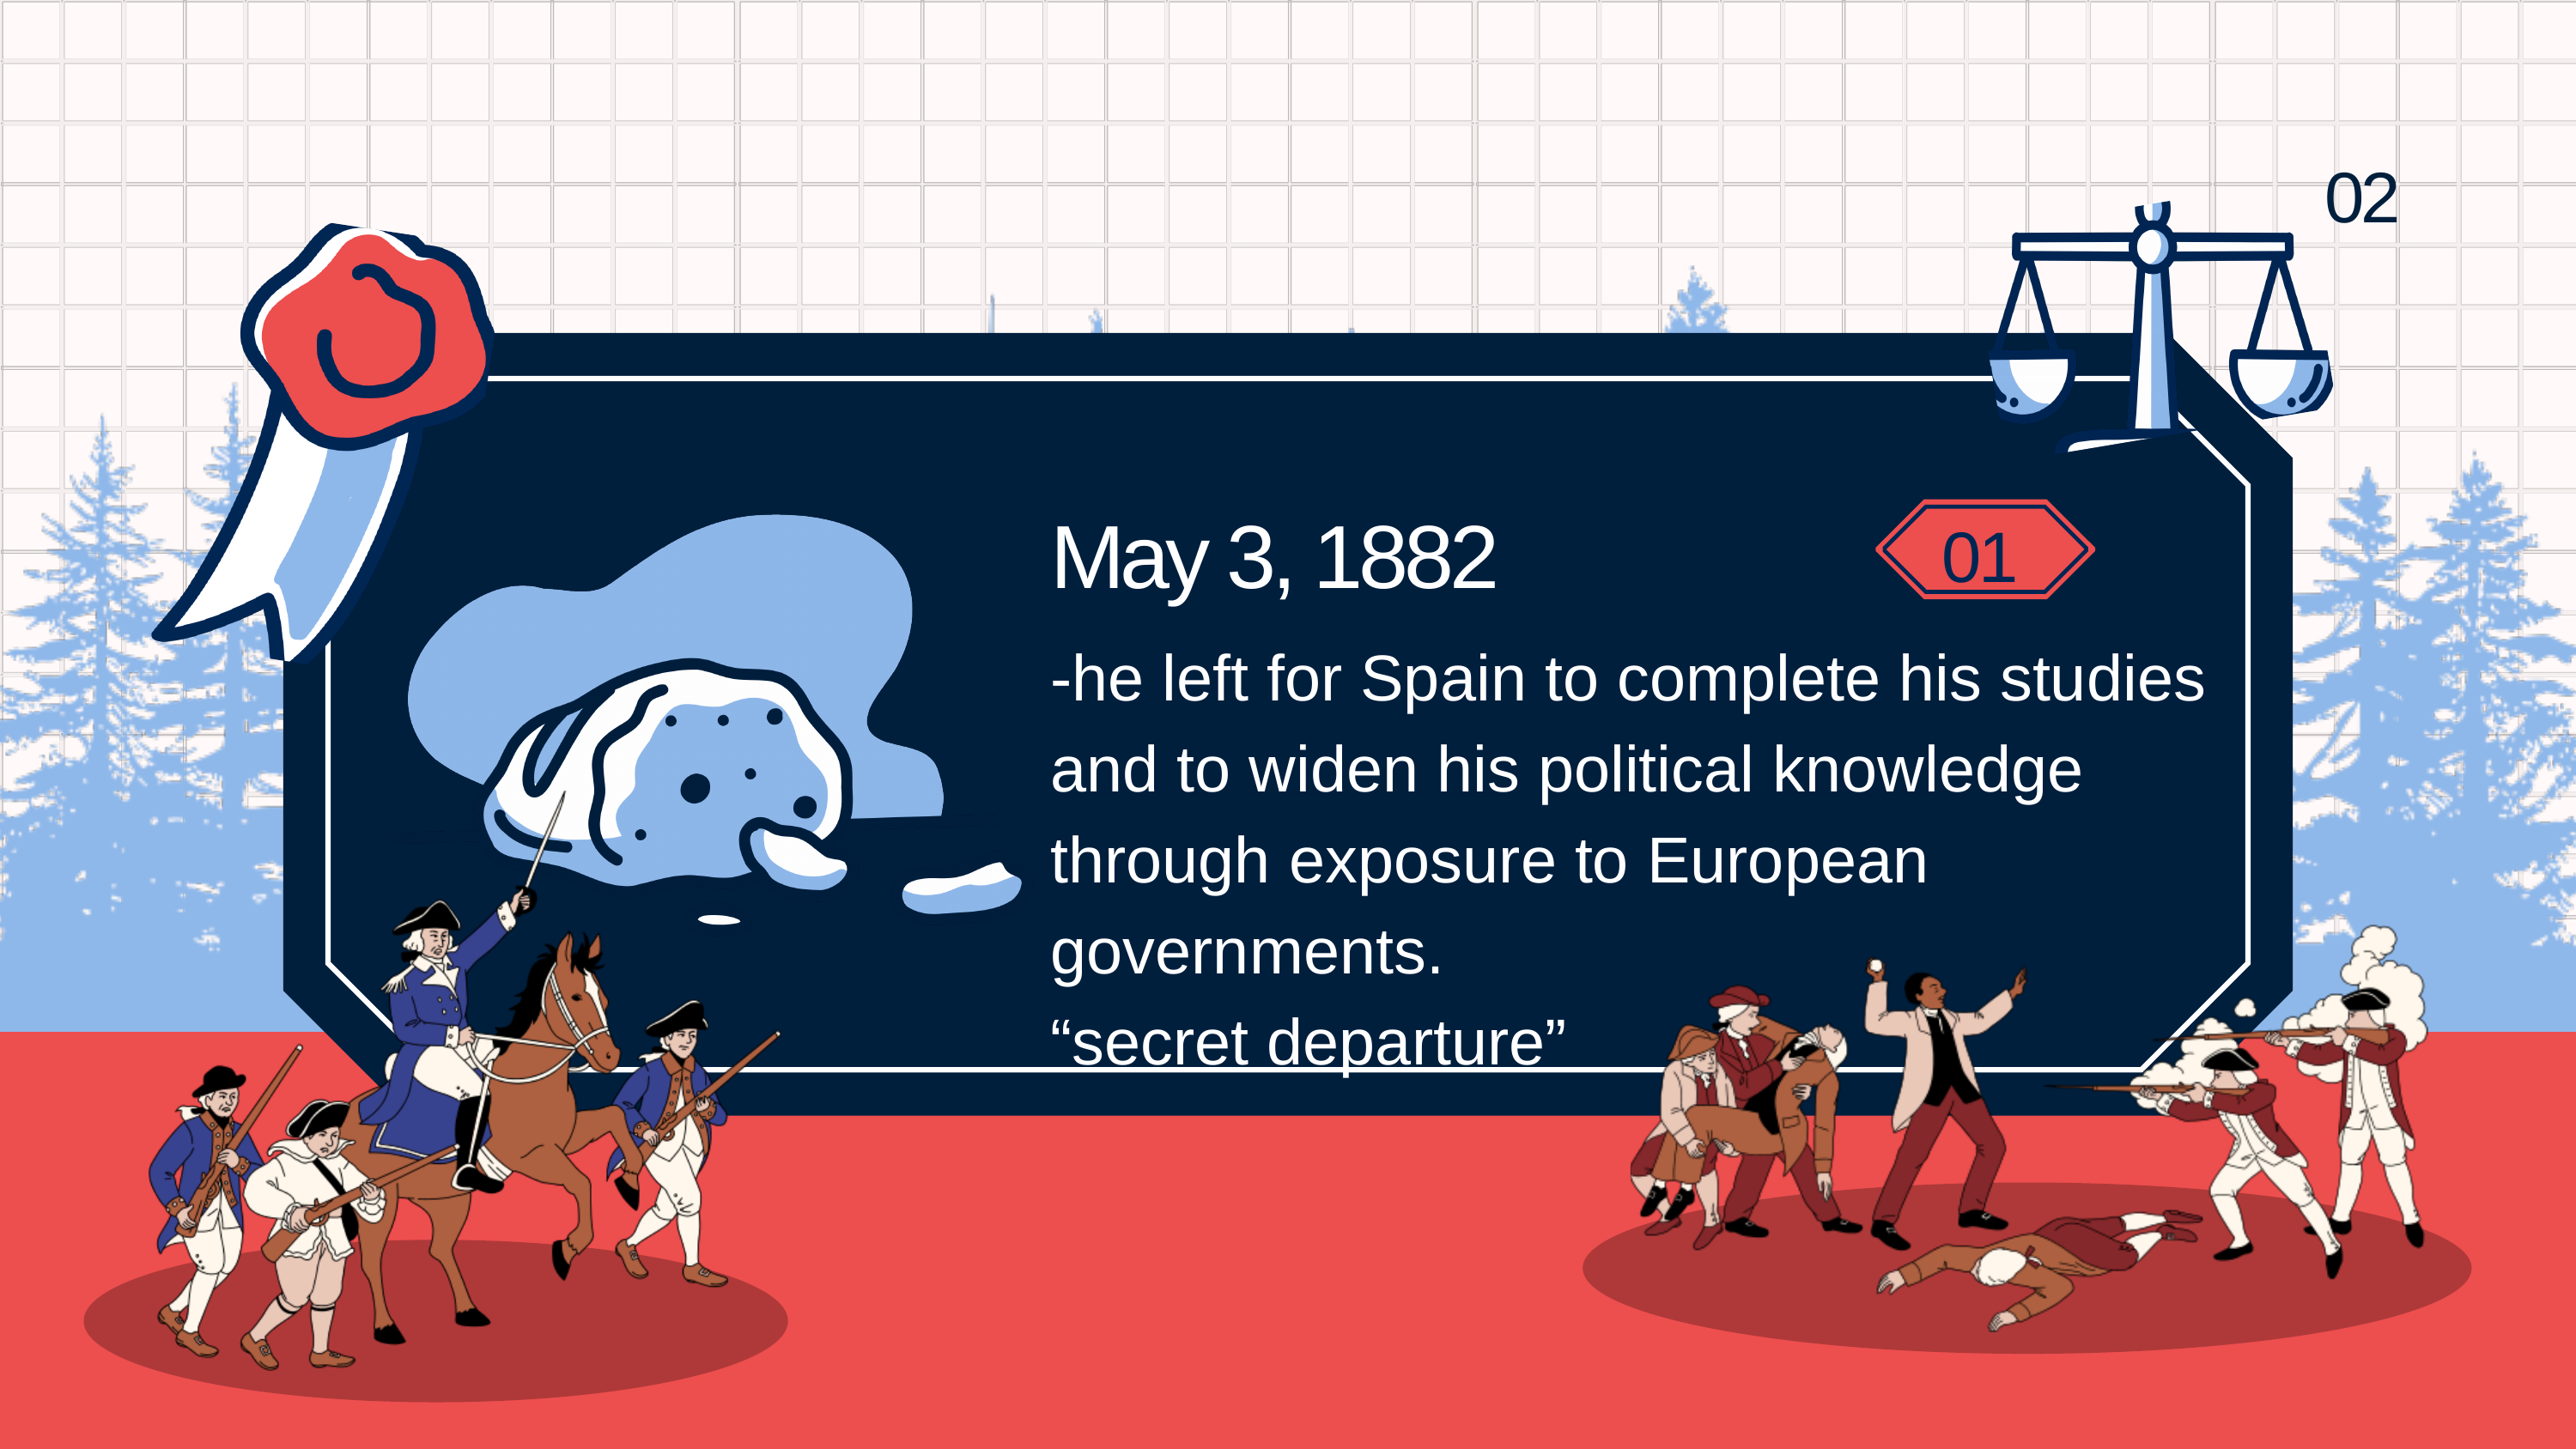

02

May 3, 1882

01
-he left for Spain to complete his studies and to widen his political knowledge through exposure to European governments.
“secret departure”